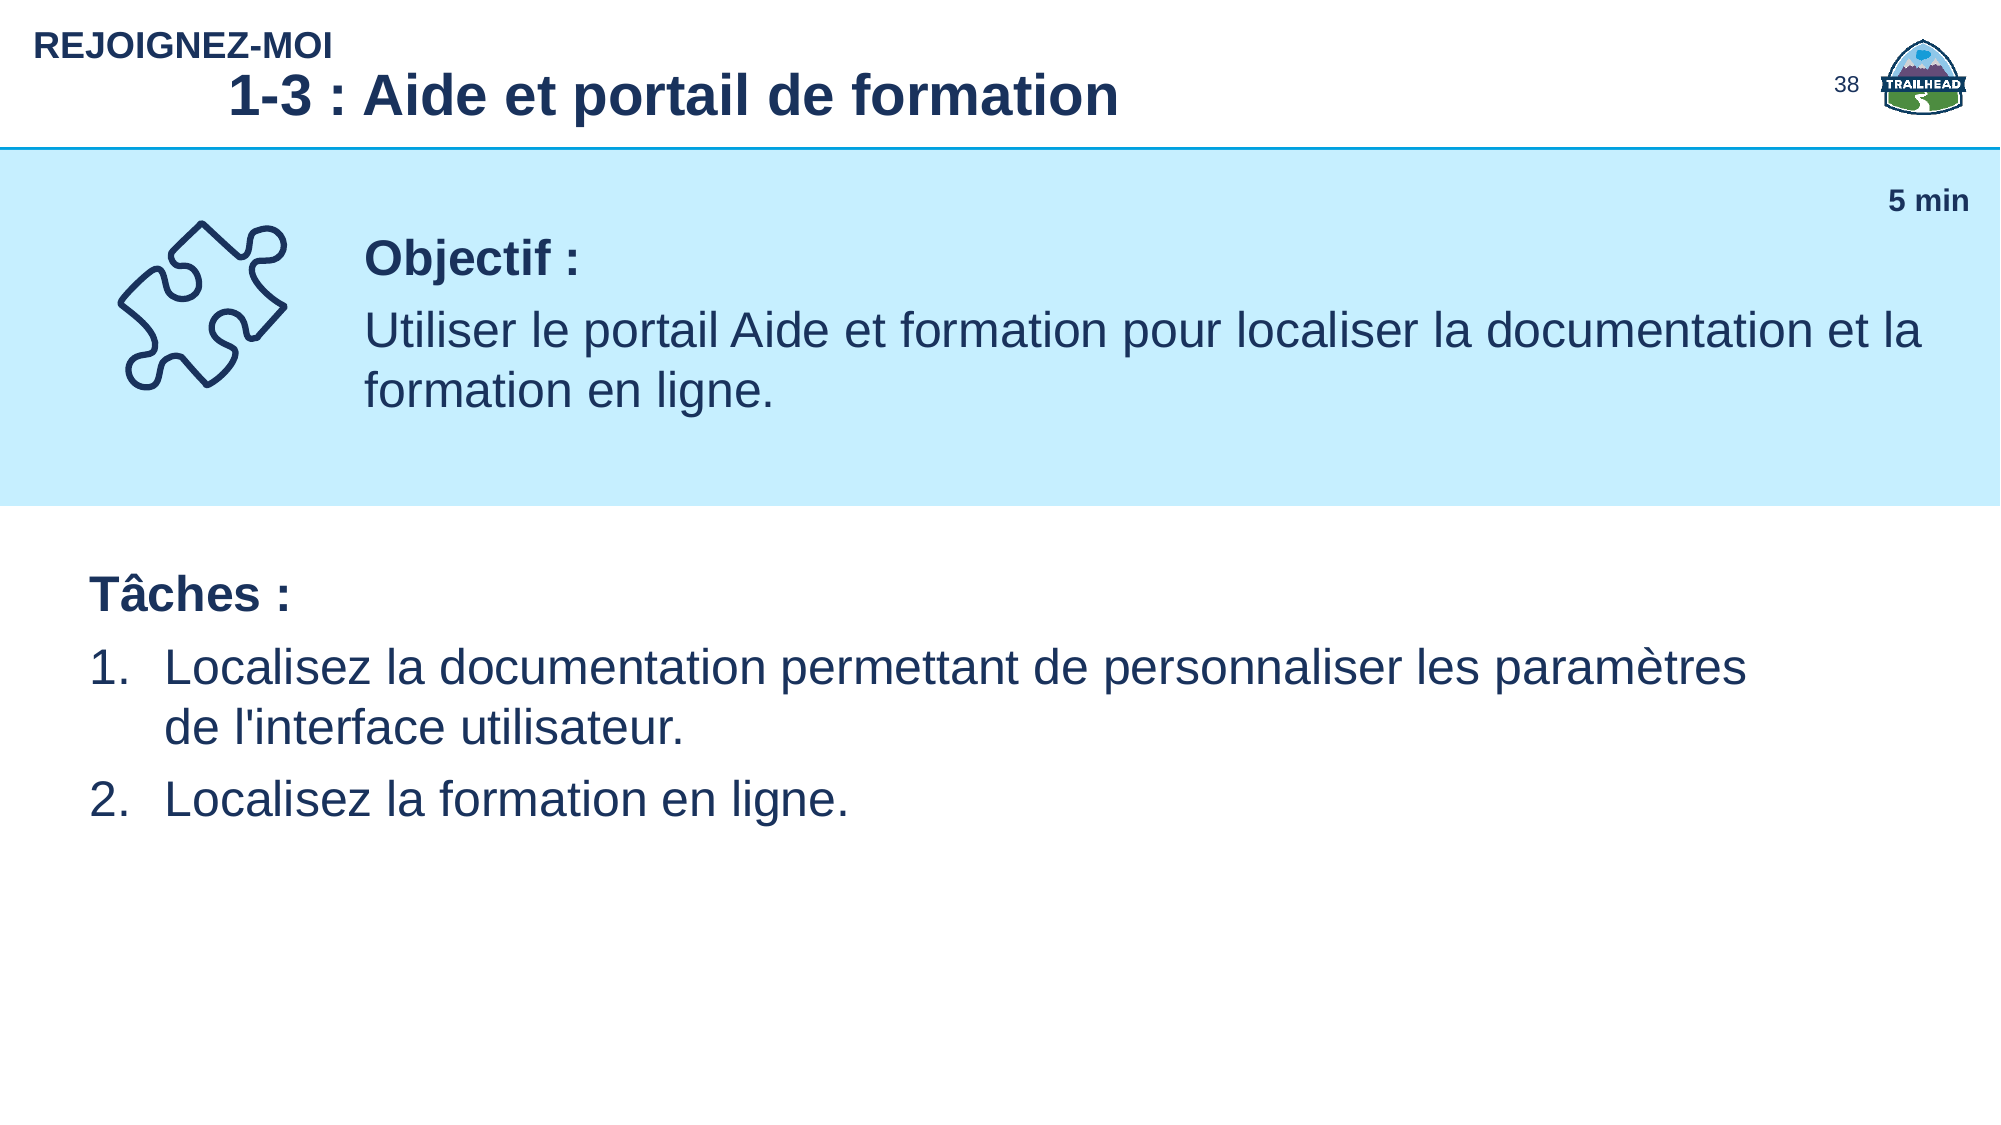

REJOIGNEZ-MOI
1-3 : Aide et portail de formation
38
Objectif :
Utiliser le portail Aide et formation pour localiser la documentation et la formation en ligne.
5 min
Tâches :
Localisez la documentation permettant de personnaliser les paramètres de l'interface utilisateur.
Localisez la formation en ligne.